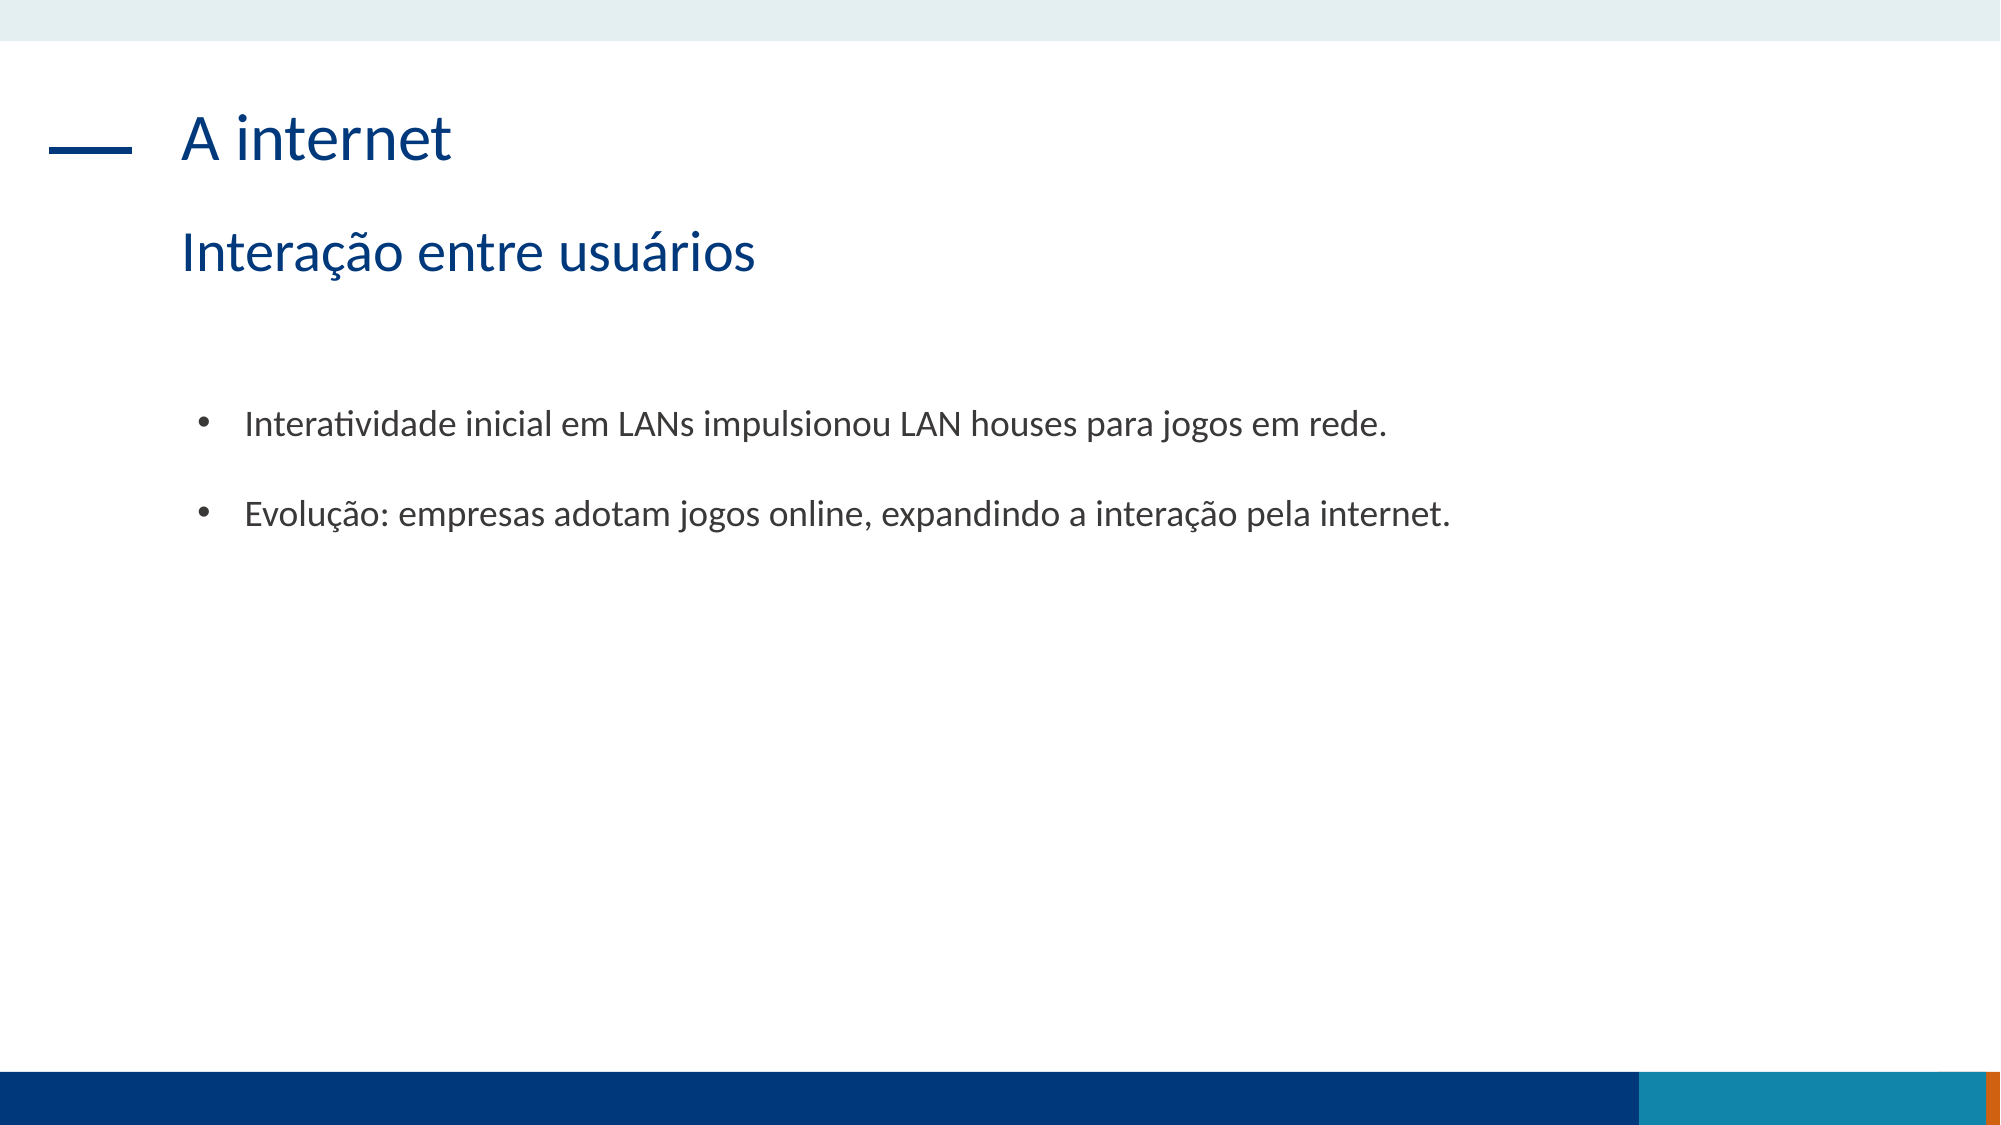

A internet
Interação entre usuários
Interatividade inicial em LANs impulsionou LAN houses para jogos em rede.

Evolução: empresas adotam jogos online, expandindo a interação pela internet.